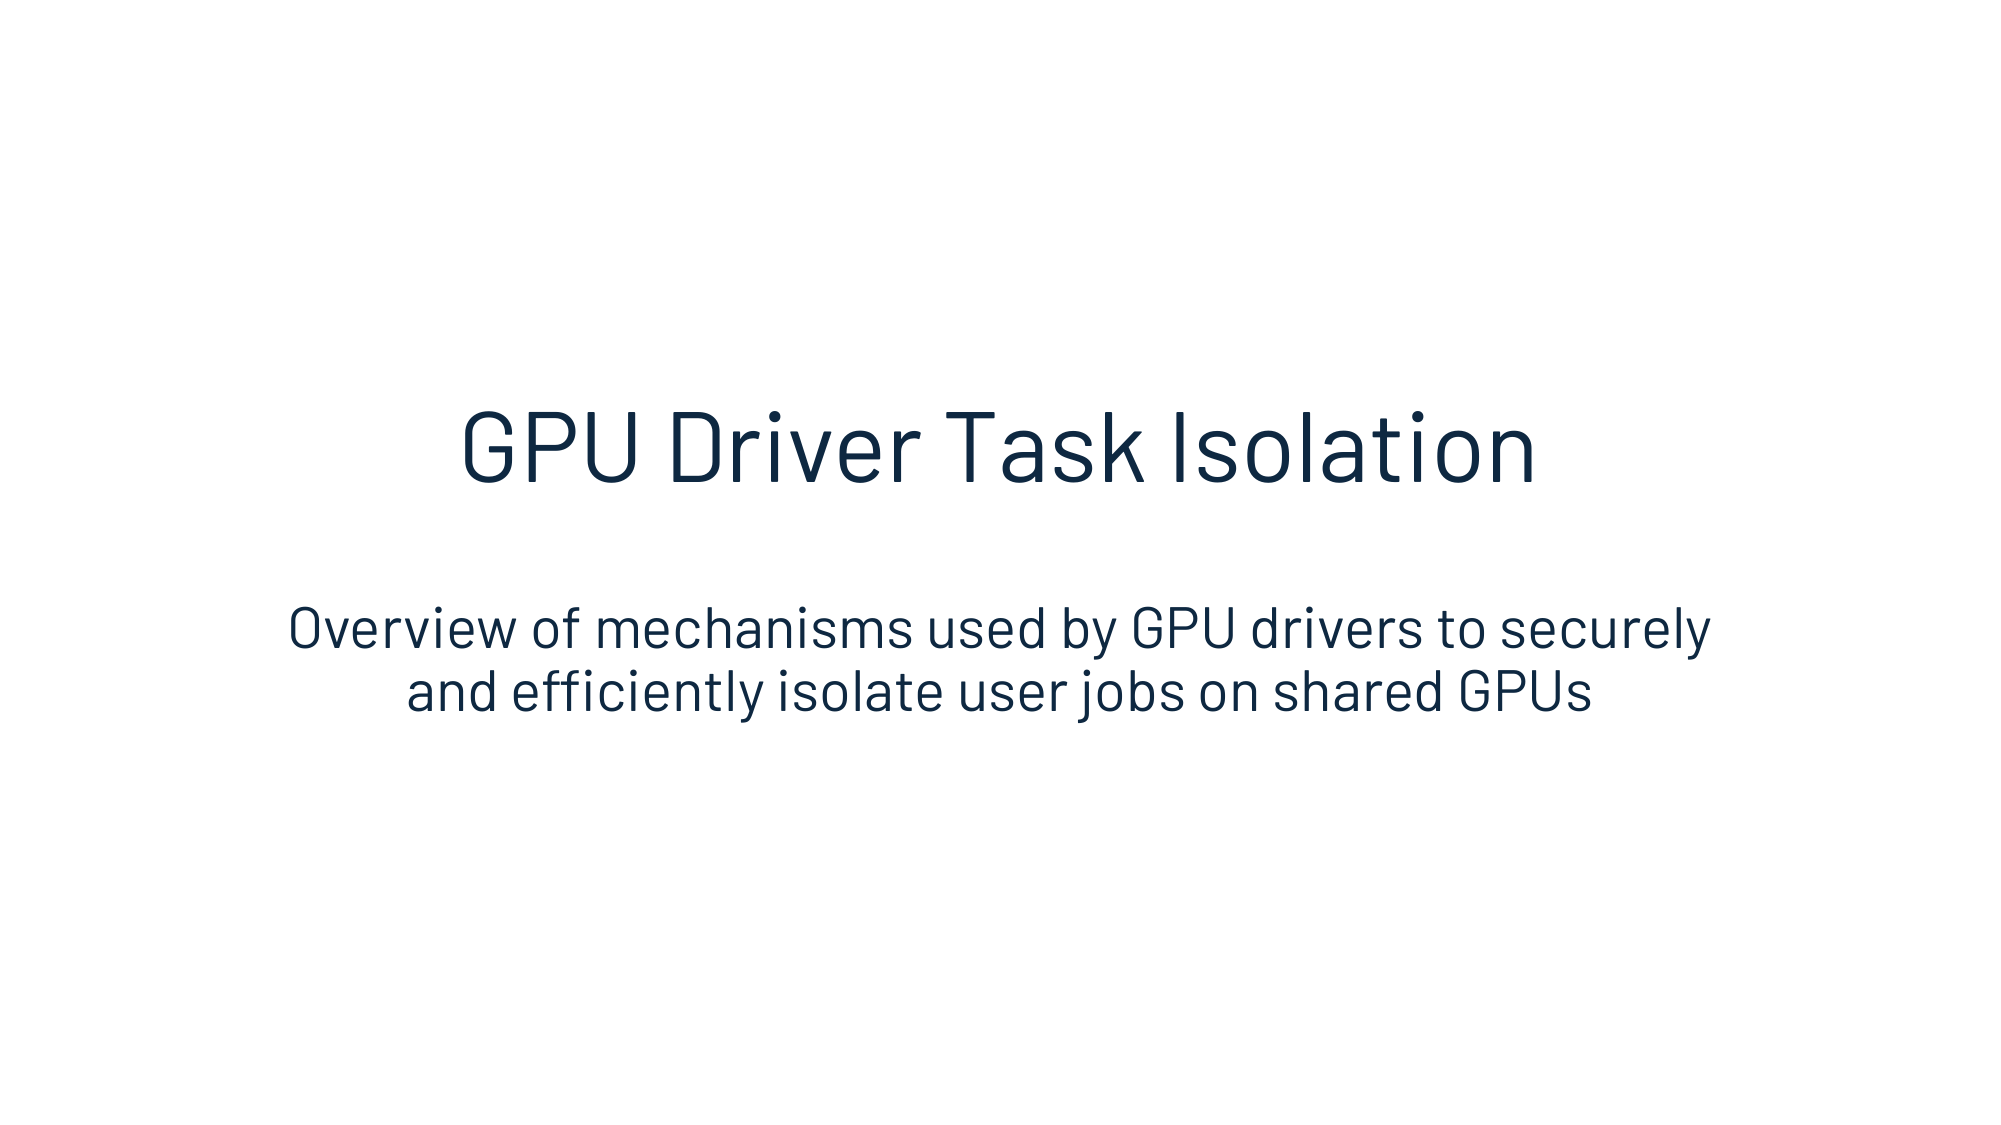

GPU Driver Task Isolation
Overview of mechanisms used by GPU drivers to securely and efficiently isolate user jobs on shared GPUs